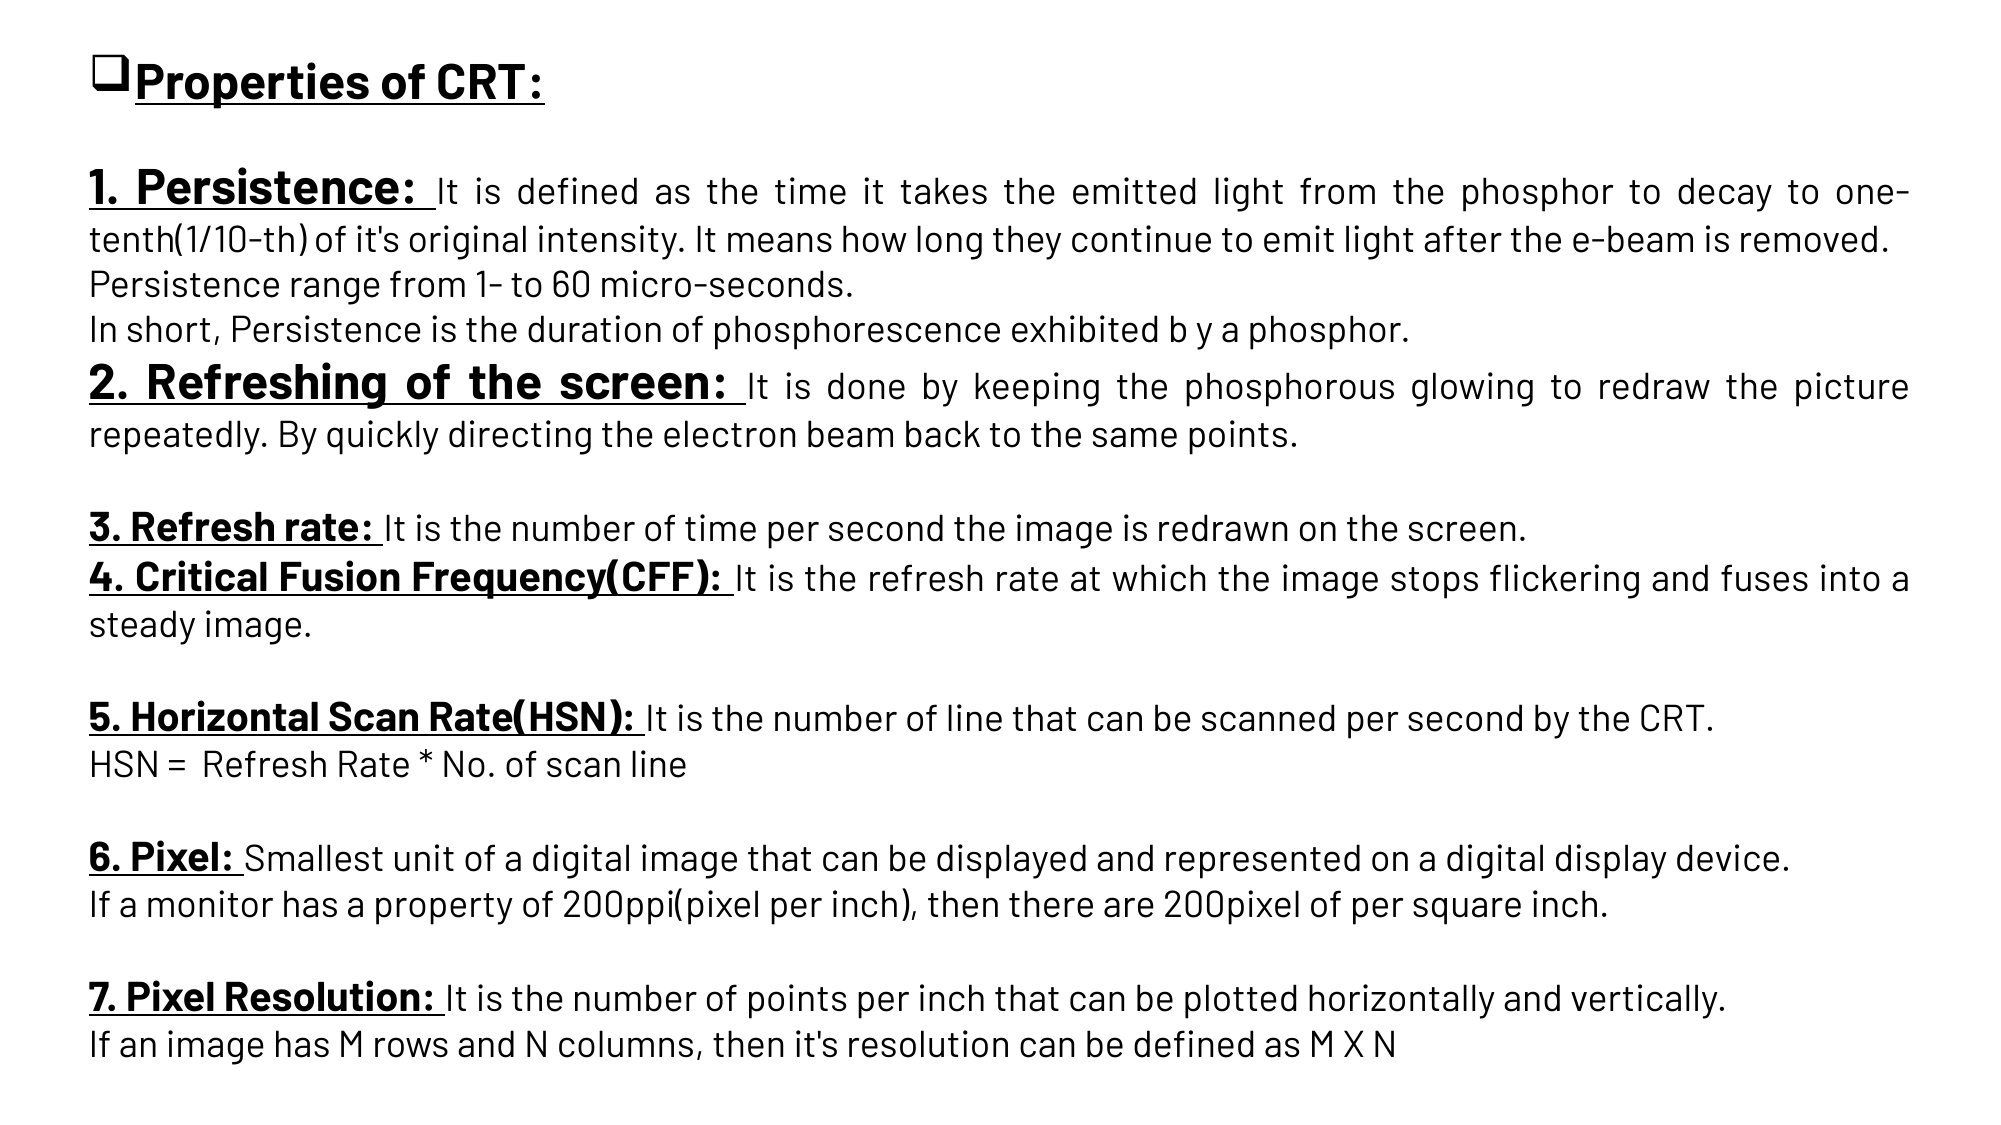

Properties of CRT:

1. Persistence: It is defined as the time it takes the emitted light from the phosphor to decay to one-tenth(1/10-th) of it's original intensity. It means how long they continue to emit light after the e-beam is removed.
Persistence range from 1- to 60 micro-seconds.
In short, Persistence is the duration of phosphorescence exhibited b y a phosphor.
2. Refreshing of the screen: It is done by keeping the phosphorous glowing to redraw the picture repeatedly. By quickly directing the electron beam back to the same points.

3. Refresh rate: It is the number of time per second the image is redrawn on the screen.
4. Critical Fusion Frequency(CFF): It is the refresh rate at which the image stops flickering and fuses into a steady image.

5. Horizontal Scan Rate(HSN): It is the number of line that can be scanned per second by the CRT.
HSN =  Refresh Rate * No. of scan line

6. Pixel: Smallest unit of a digital image that can be displayed and represented on a digital display device.
If a monitor has a property of 200ppi(pixel per inch), then there are 200pixel of per square inch.

7. Pixel Resolution: It is the number of points per inch that can be plotted horizontally and vertically.
If an image has M rows and N columns, then it's resolution can be defined as M X N